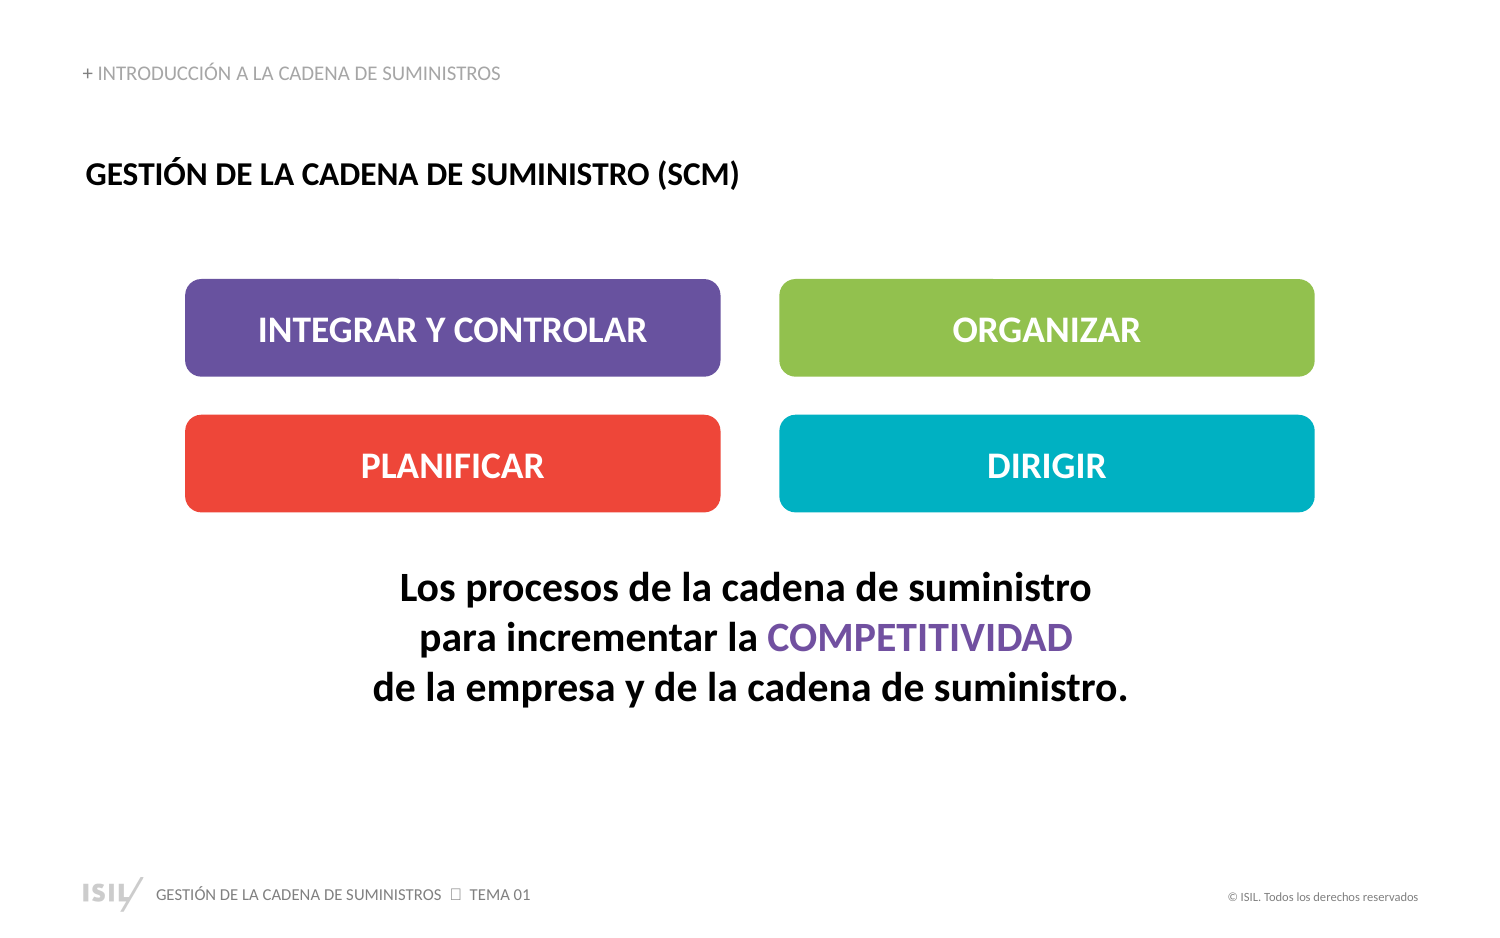

+ INTRODUCCIÓN A LA CADENA DE SUMINISTROS
GESTIÓN DE LA CADENA DE SUMINISTRO (SCM)
INTEGRAR Y CONTROLAR
ORGANIZAR

PLANIFICAR
DIRIGIR
Los procesos de la cadena de suministro
para incrementar la COMPETITIVIDAD
de la empresa y de la cadena de suministro.